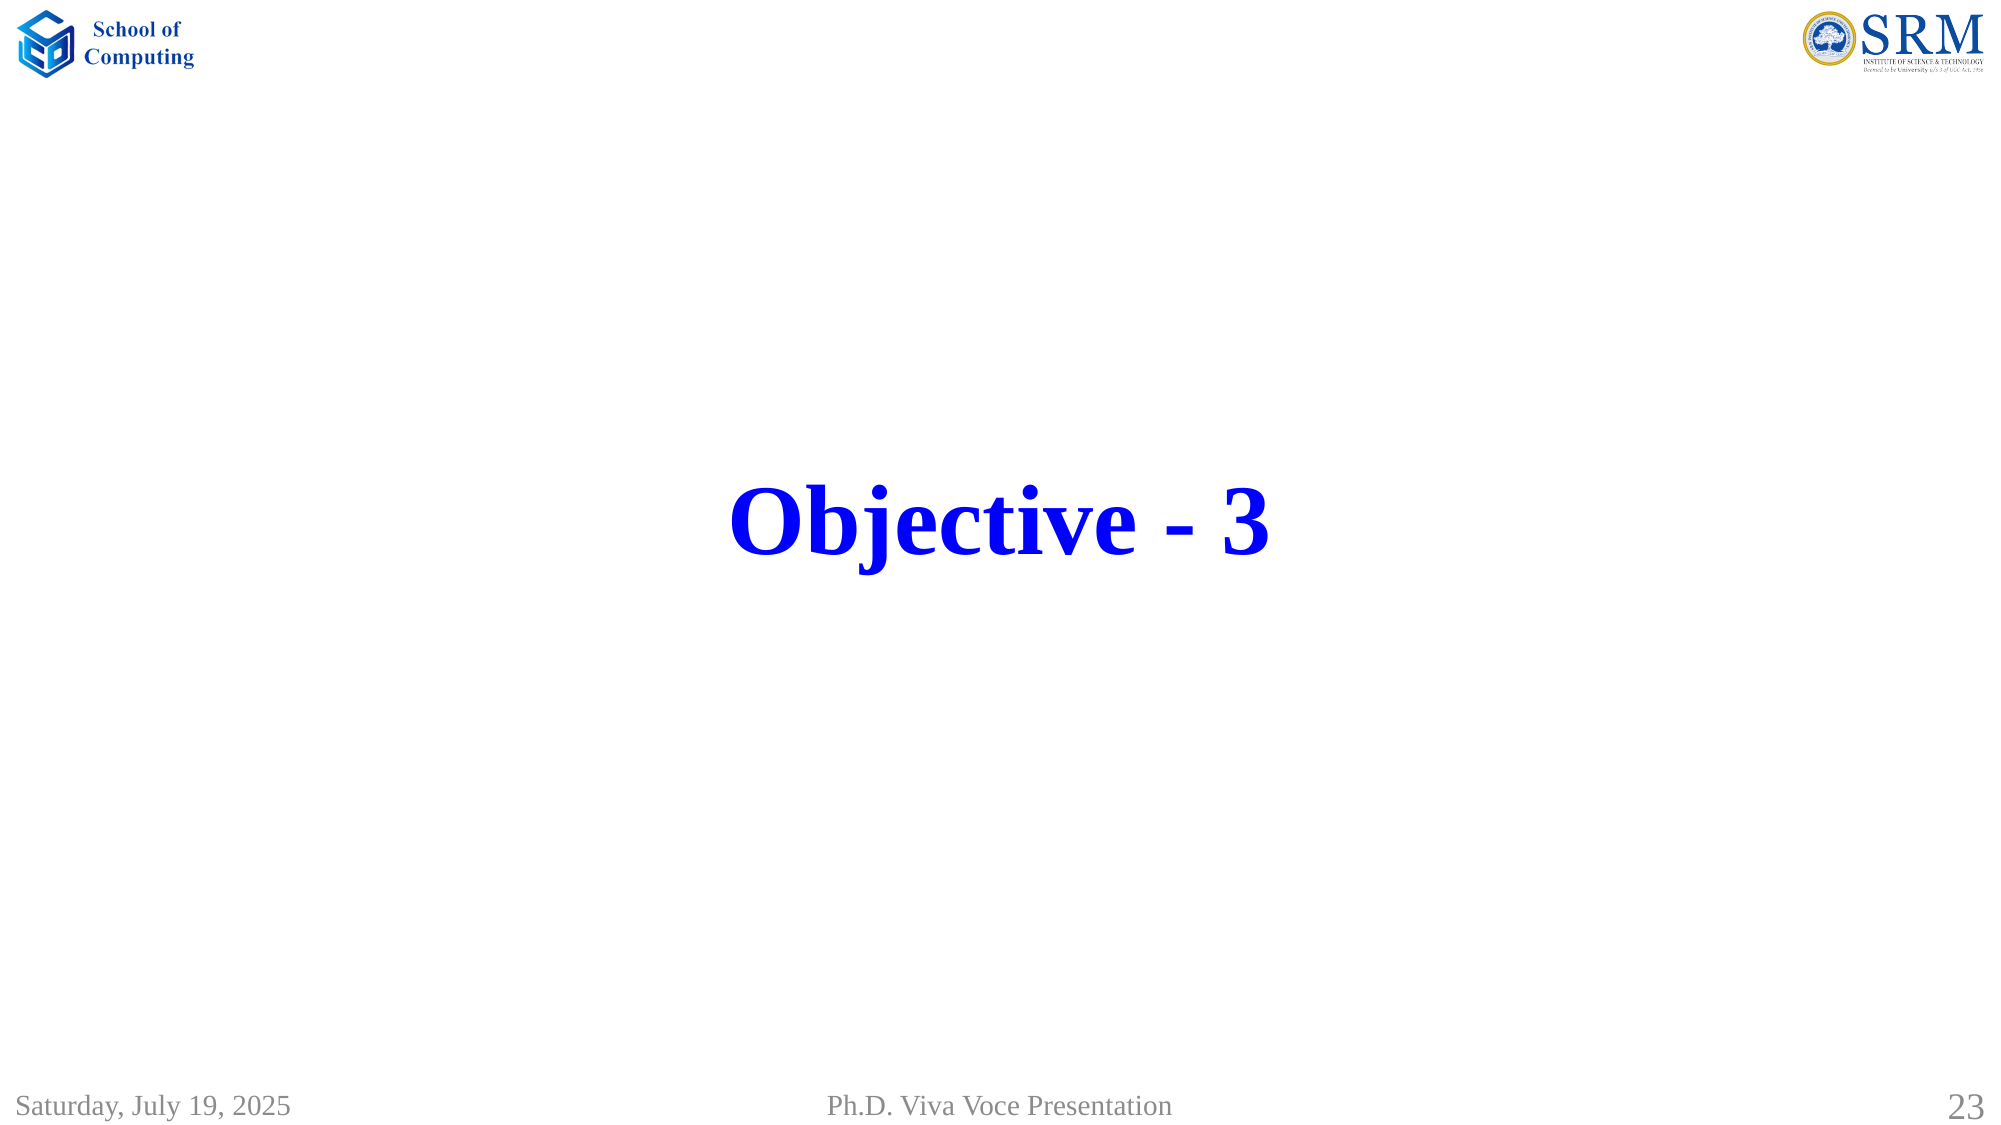

Objective - 3
Saturday, July 19, 2025
23
Ph.D. Viva Voce Presentation